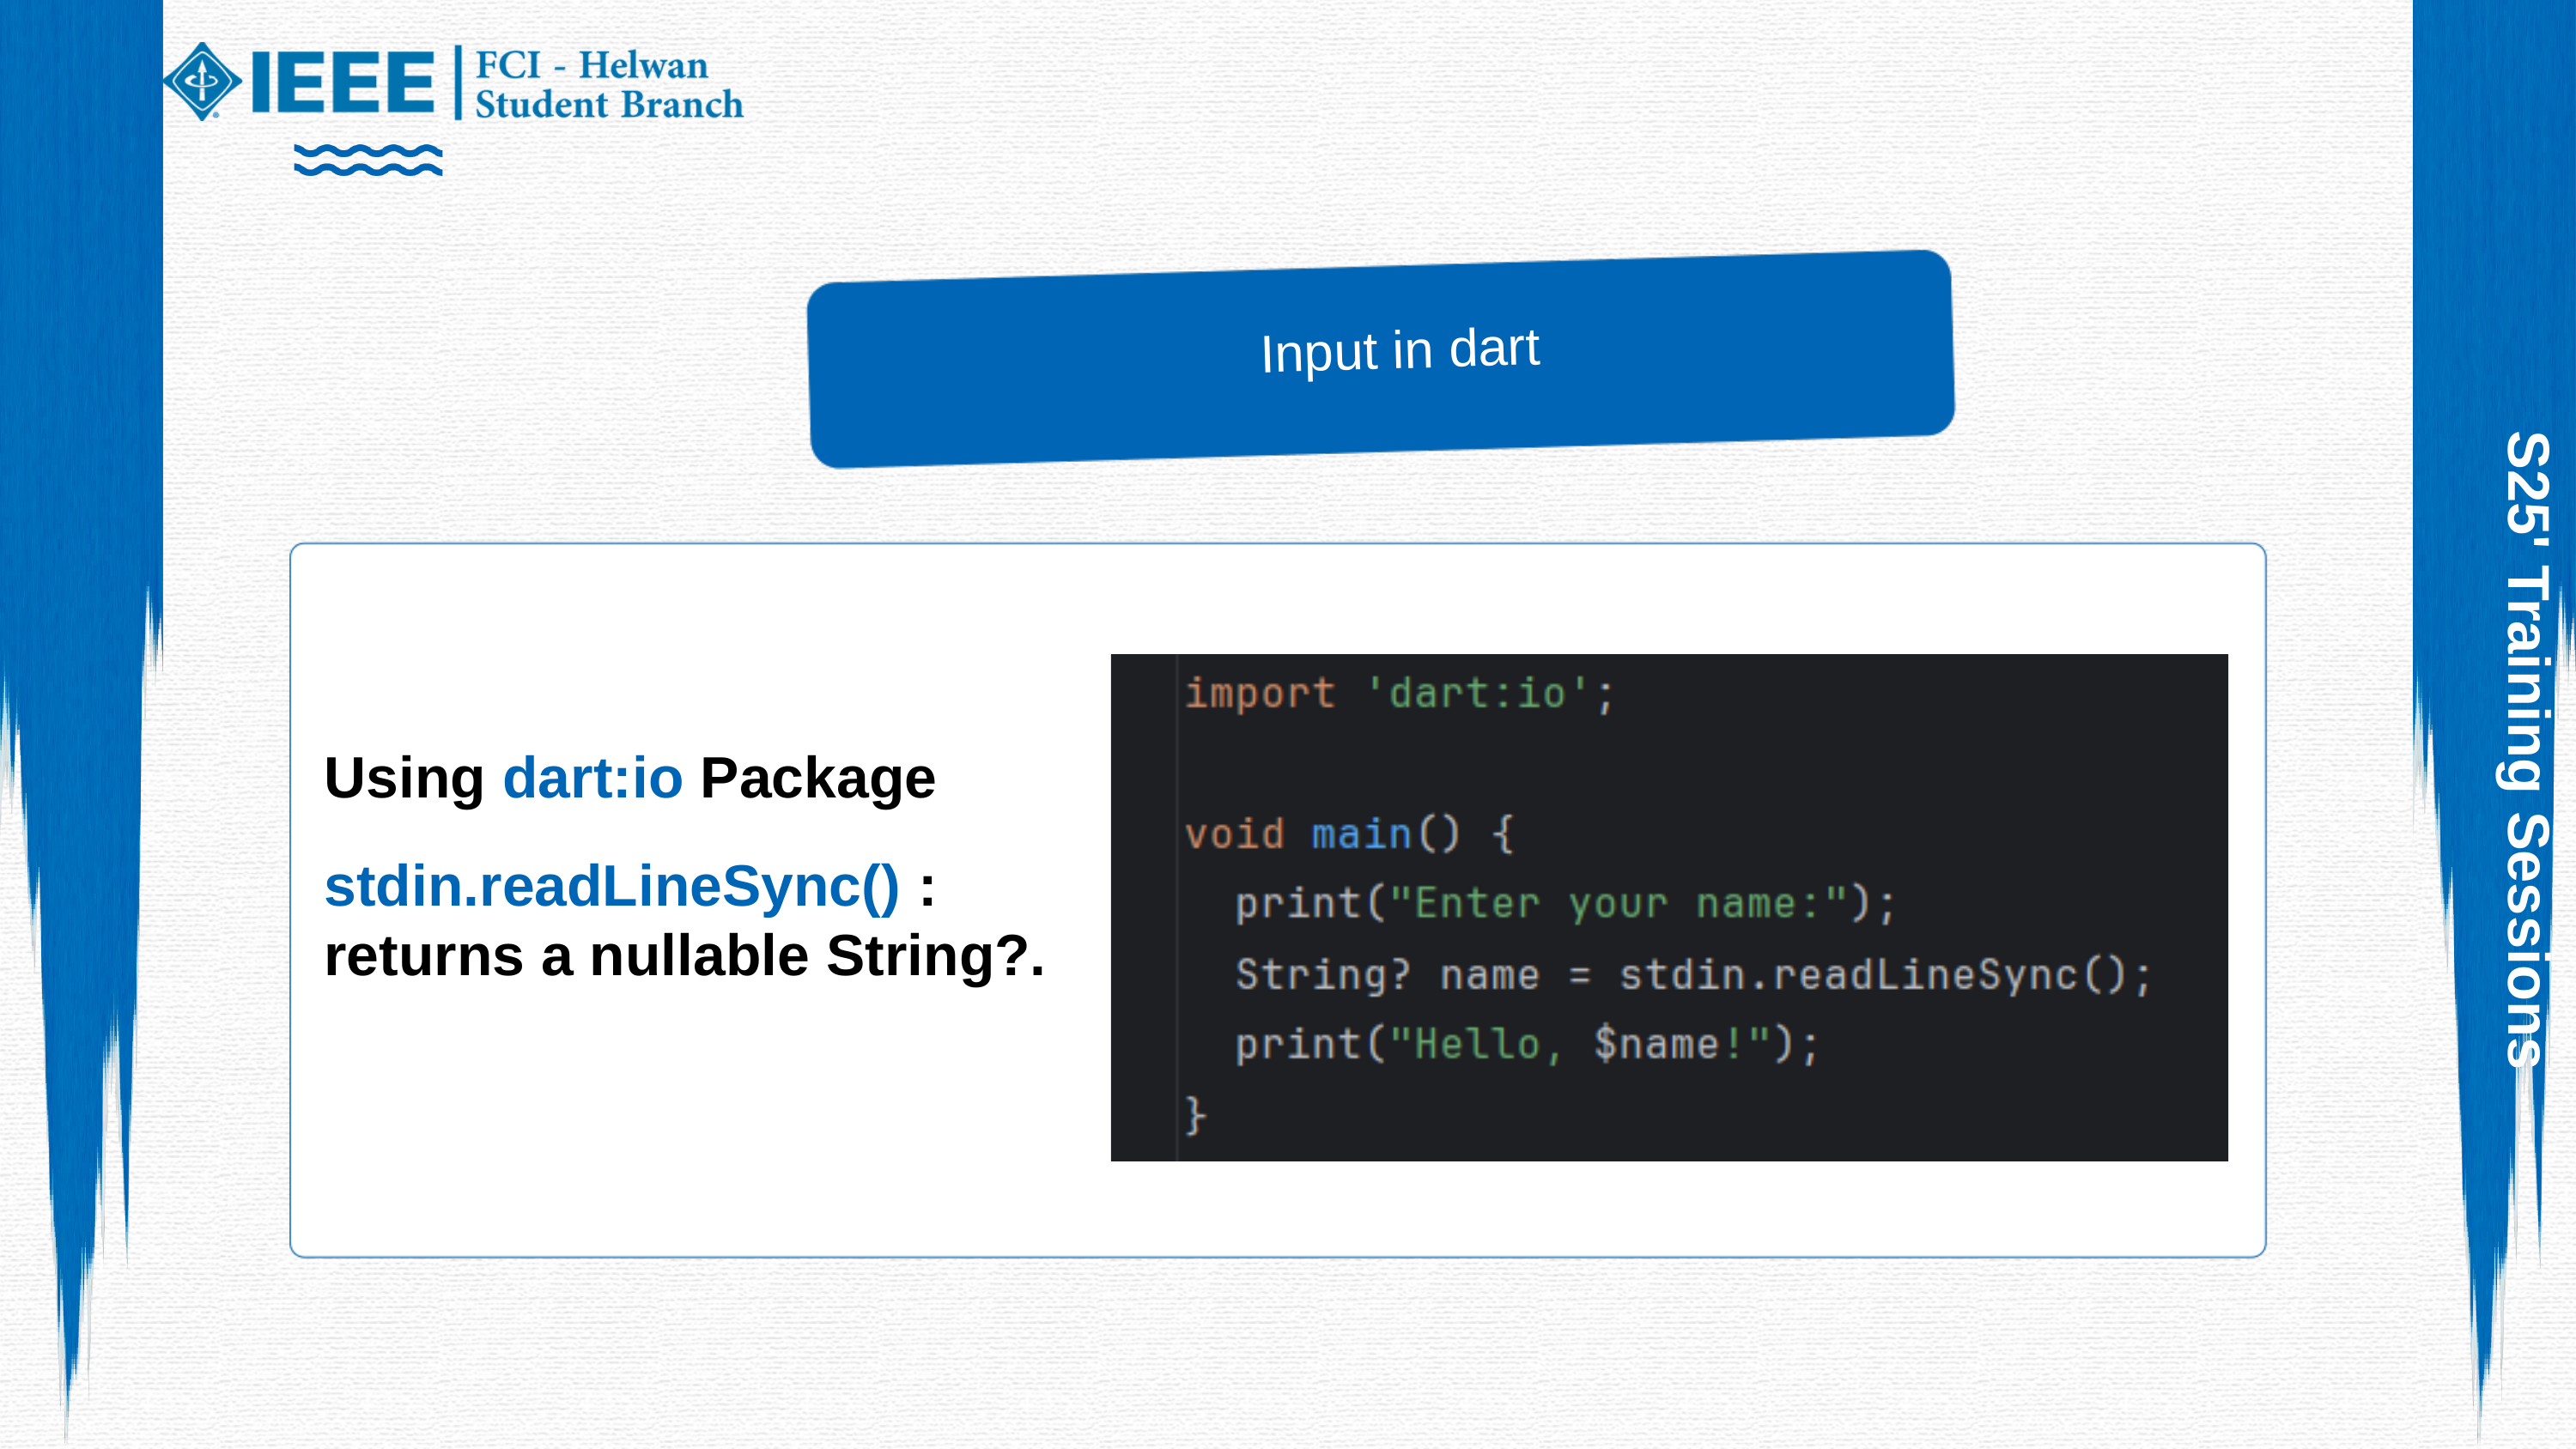

Input in dart

S25' Training Sessions
Using dart:io Package

stdin.readLineSync() :
returns a nullable String?.